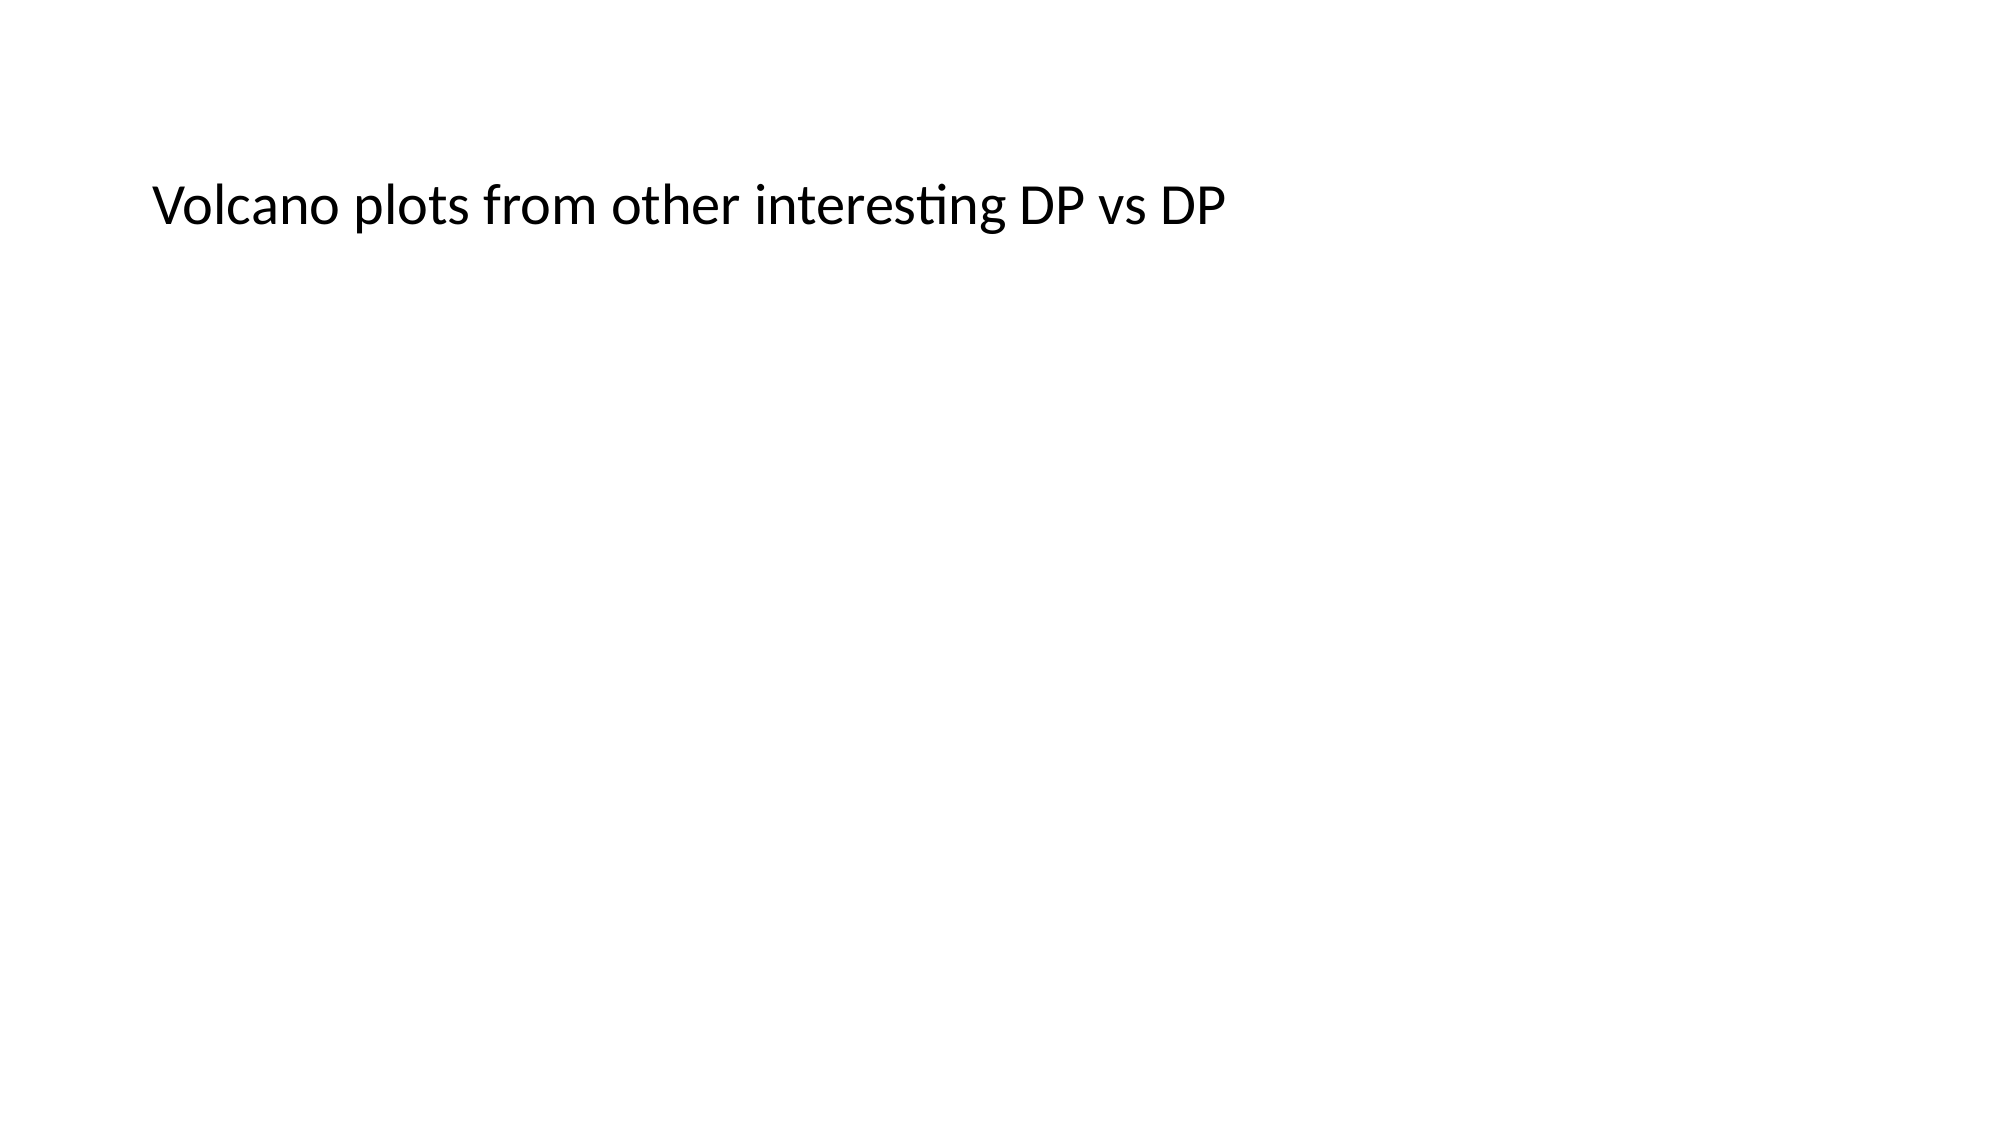

# Volcano plots from other interesting DP vs DP